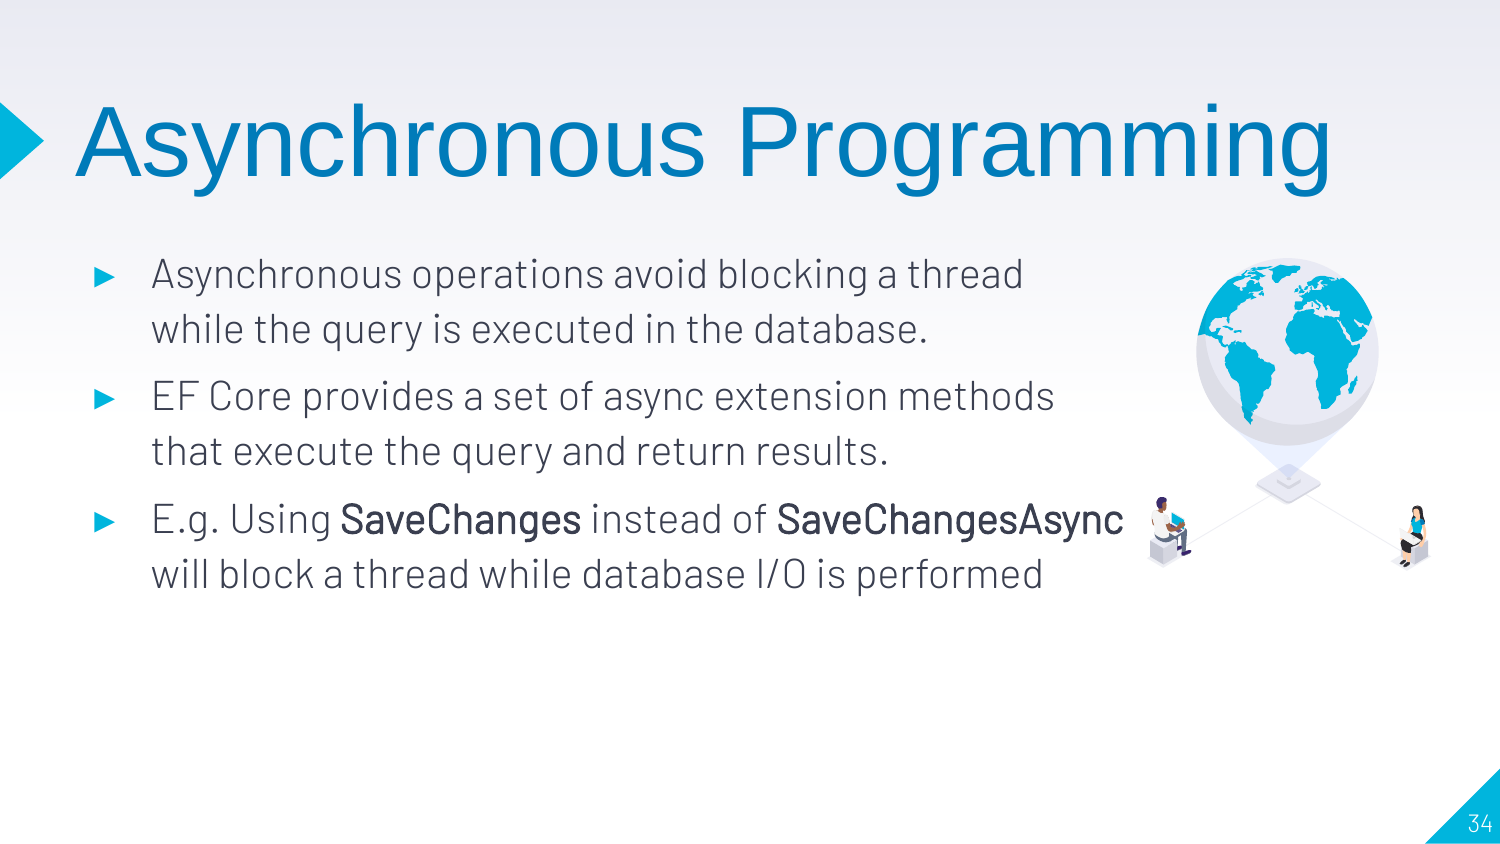

# Asynchronous Programming
Asynchronous operations avoid blocking a thread while the query is executed in the database.
EF Core provides a set of async extension methods that execute the query and return results.
E.g. Using SaveChanges instead of SaveChangesAsync will block a thread while database I/O is performed

34